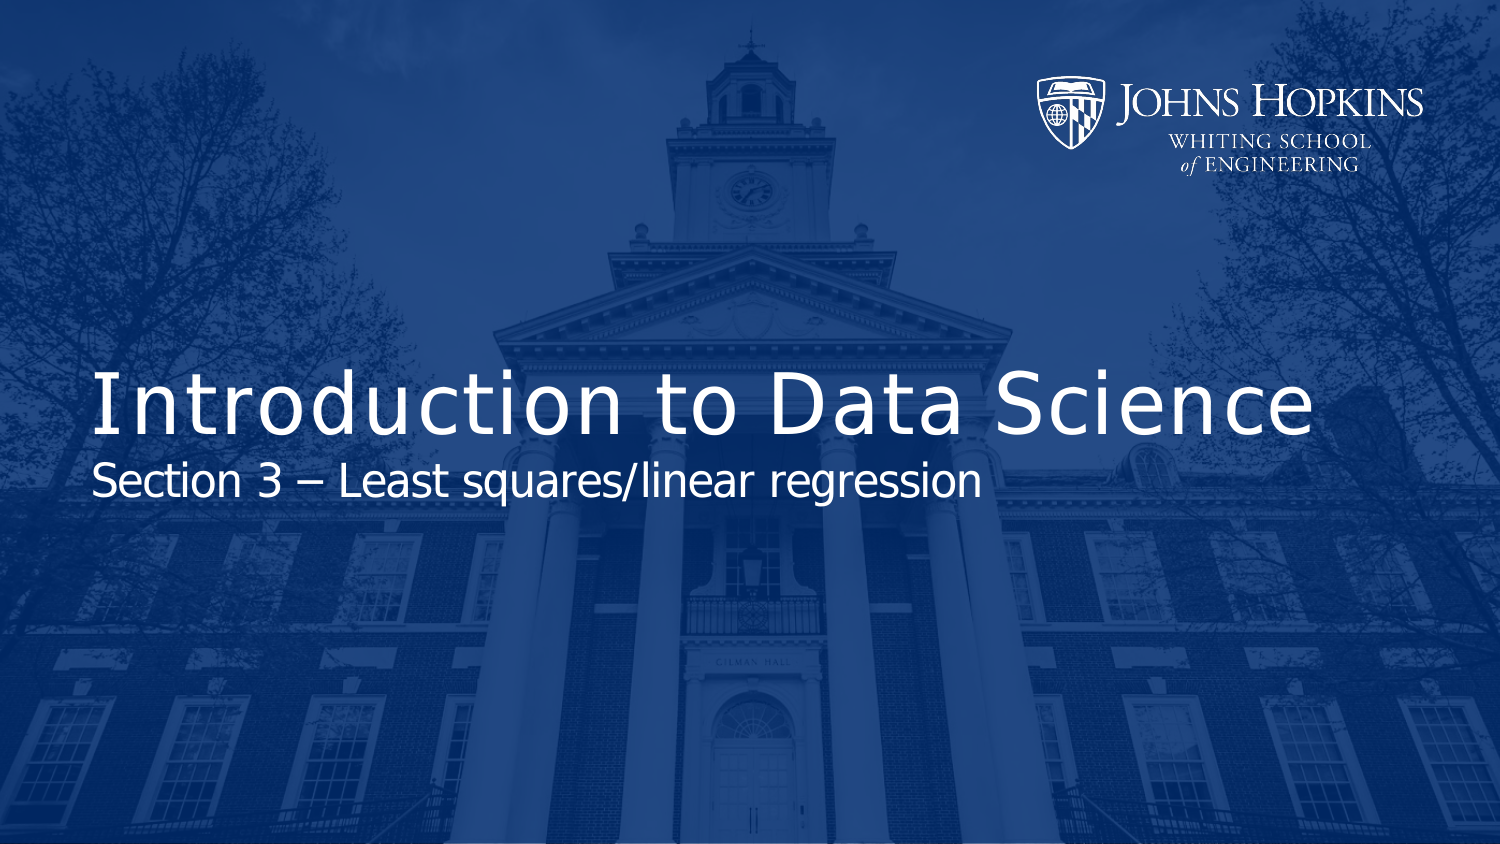

# Introduction to Data Science
Section 3 – Least squares/linear regression